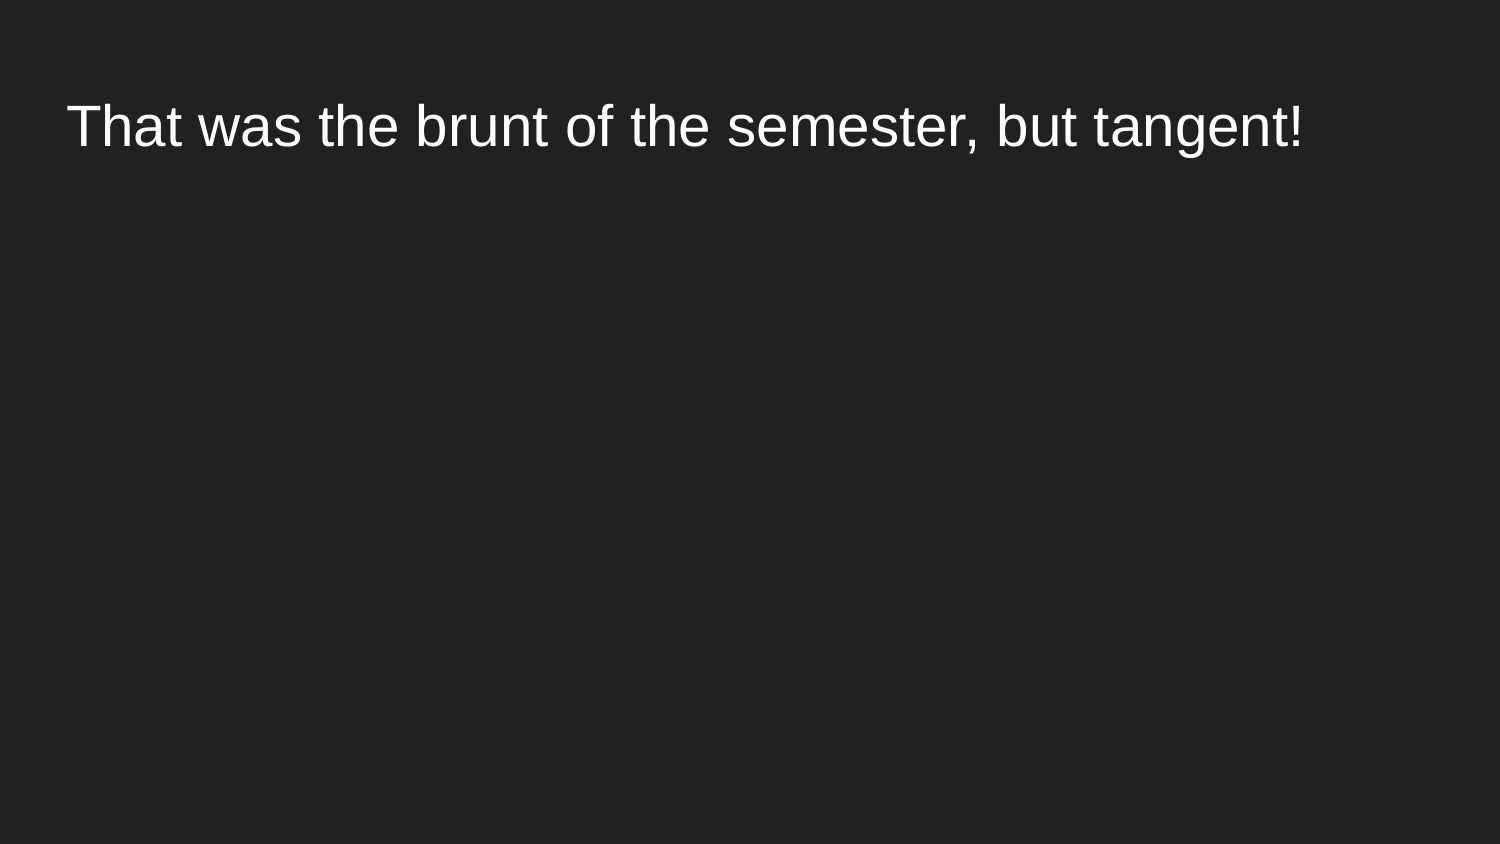

# That was the brunt of the semester, but tangent!